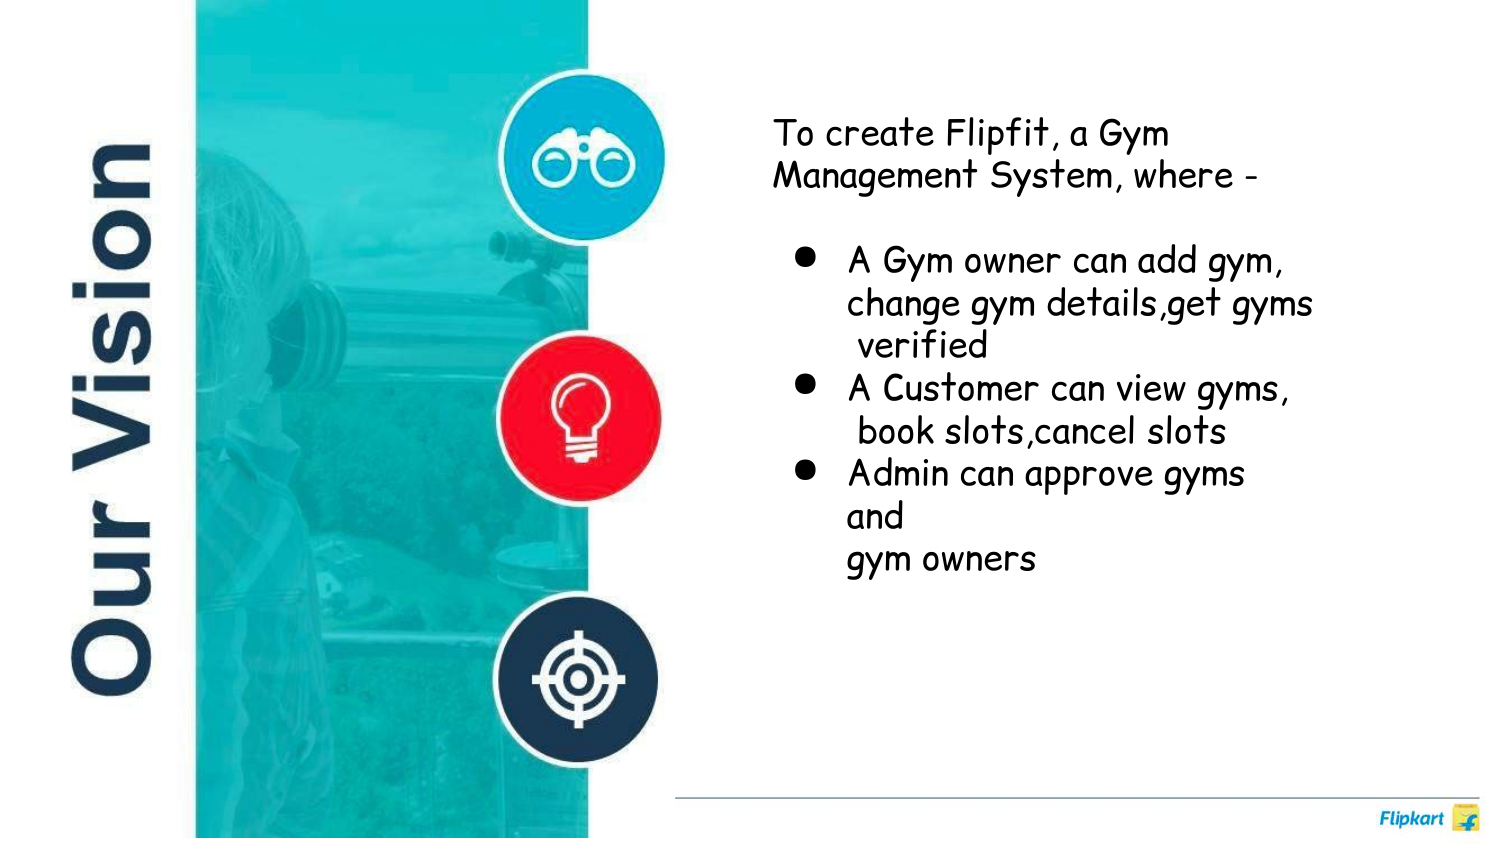

To create Flipfit, a Gym
Management System, where -
A Gym owner can add gym,  change gym details,get gyms  verified
A Customer can view gyms,  book slots,cancel slots
Admin can approve gyms and
gym owners